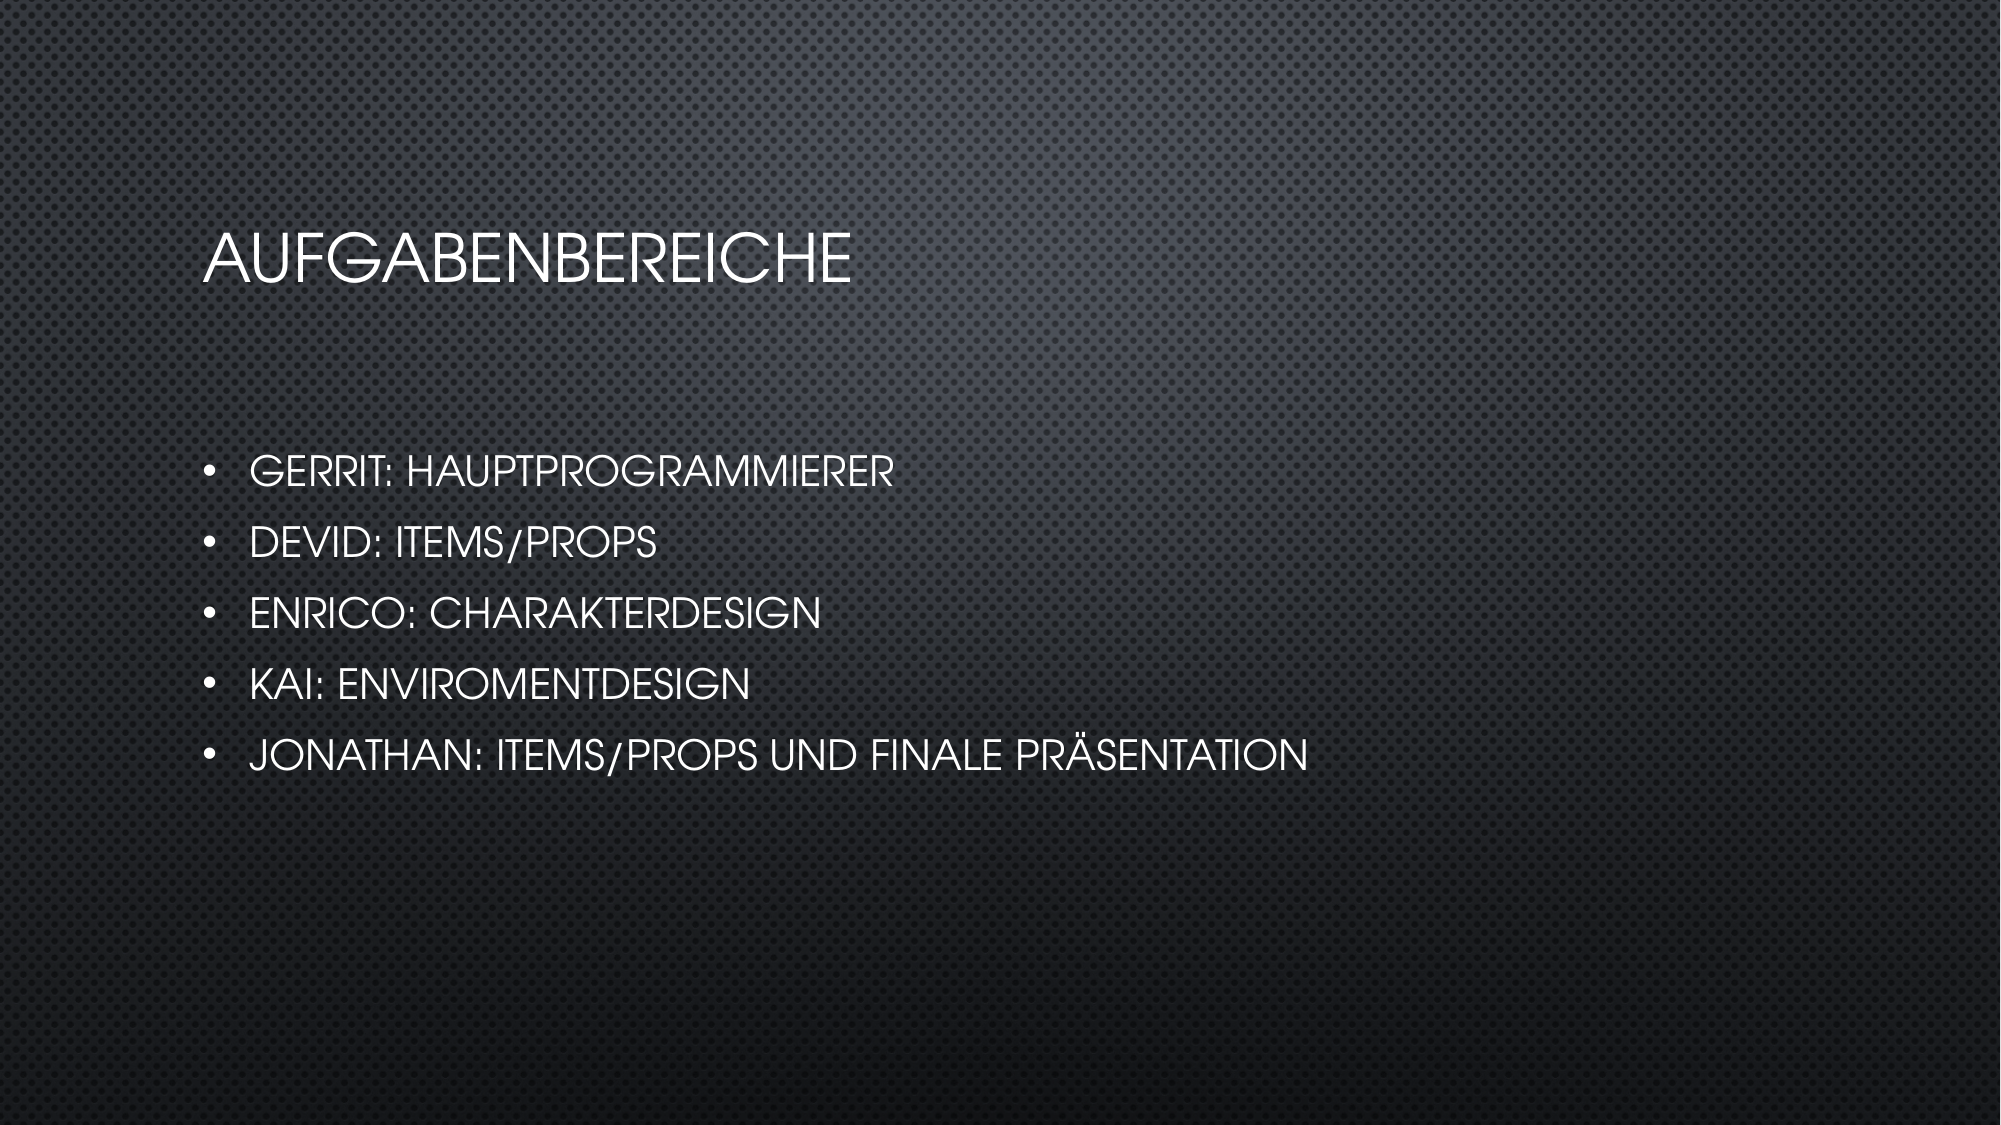

# Aufgabenbereiche
Gerrit: Hauptprogrammierer
Devid: Items/Props
Enrico: Charakterdesign
Kai: Enviromentdesign
Jonathan: Items/Props und Finale Präsentation